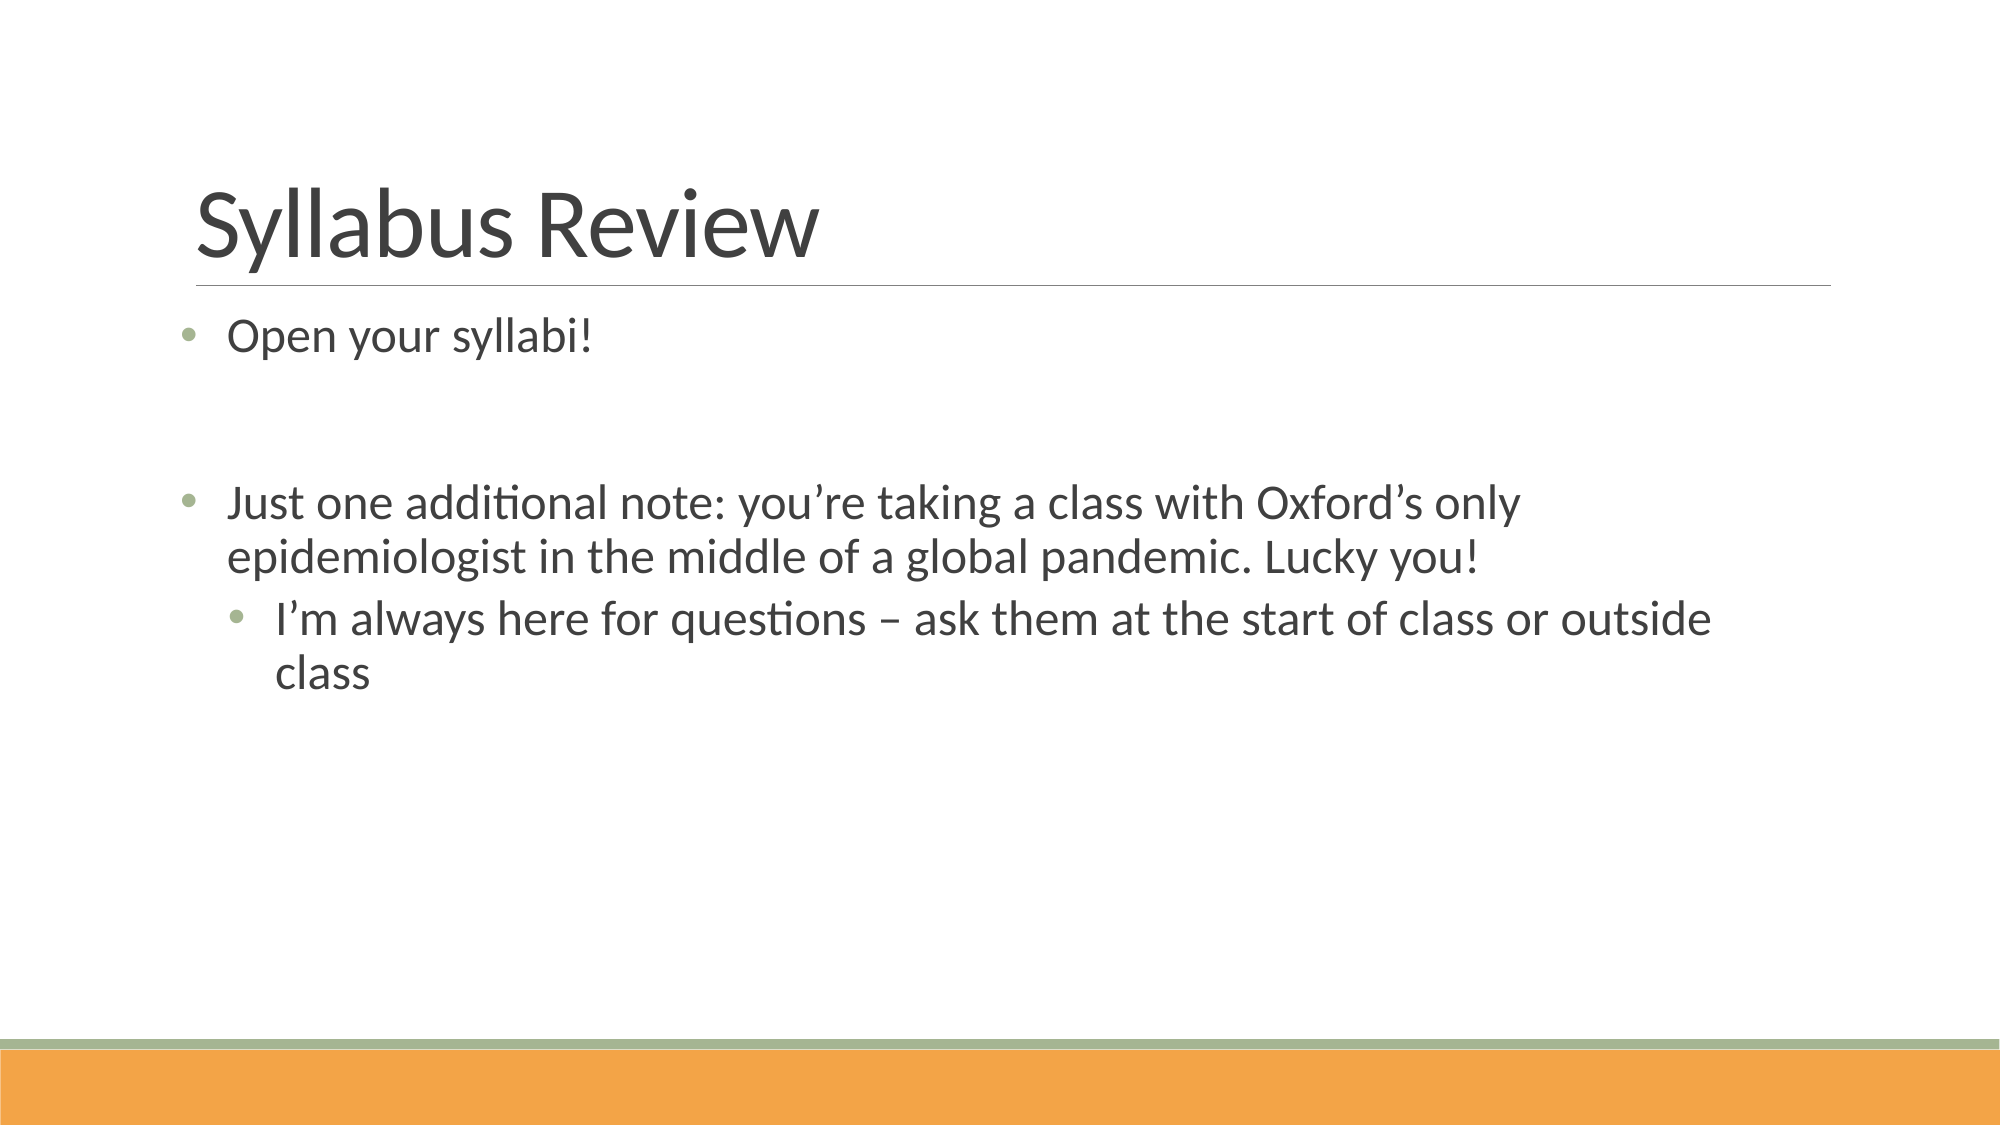

# Syllabus Review
Open your syllabi!

Just one additional note: you’re taking a class with Oxford’s only epidemiologist in the middle of a global pandemic. Lucky you!
I’m always here for questions – ask them at the start of class or outside class